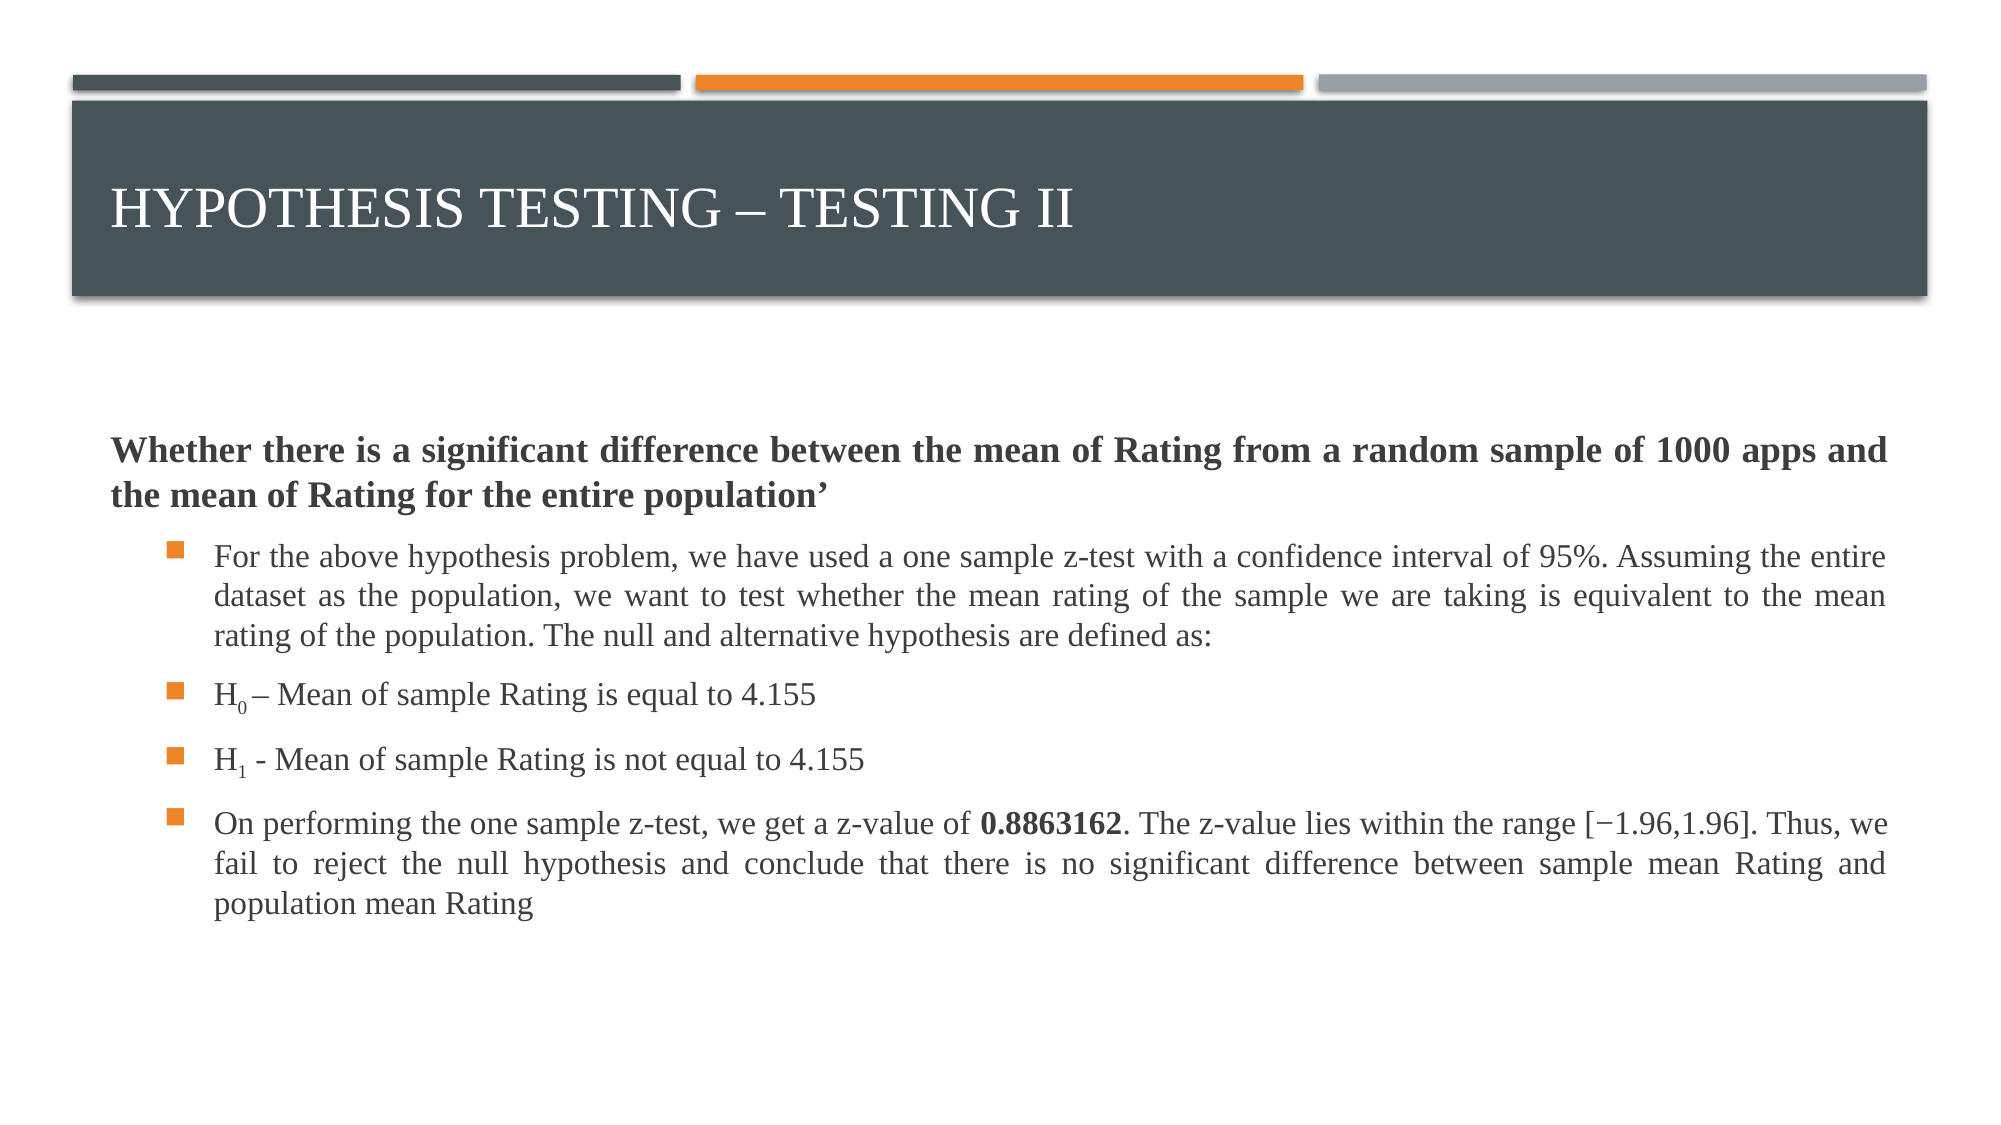

# Hypothesis testing – Testing II

Whether there is a significant difference between the mean of Rating from a random sample of 1000 apps and the mean of Rating for the entire population’
For the above hypothesis problem, we have used a one sample z-test with a confidence interval of 95%. Assuming the entire dataset as the population, we want to test whether the mean rating of the sample we are taking is equivalent to the mean rating of the population. The null and alternative hypothesis are defined as:
H0 – Mean of sample Rating is equal to 4.155
H1 - Mean of sample Rating is not equal to 4.155
On performing the one sample z-test, we get a z-value of 0.8863162. The z-value lies within the range [−1.96,1.96]. Thus, we fail to reject the null hypothesis and conclude that there is no significant difference between sample mean Rating and population mean Rating